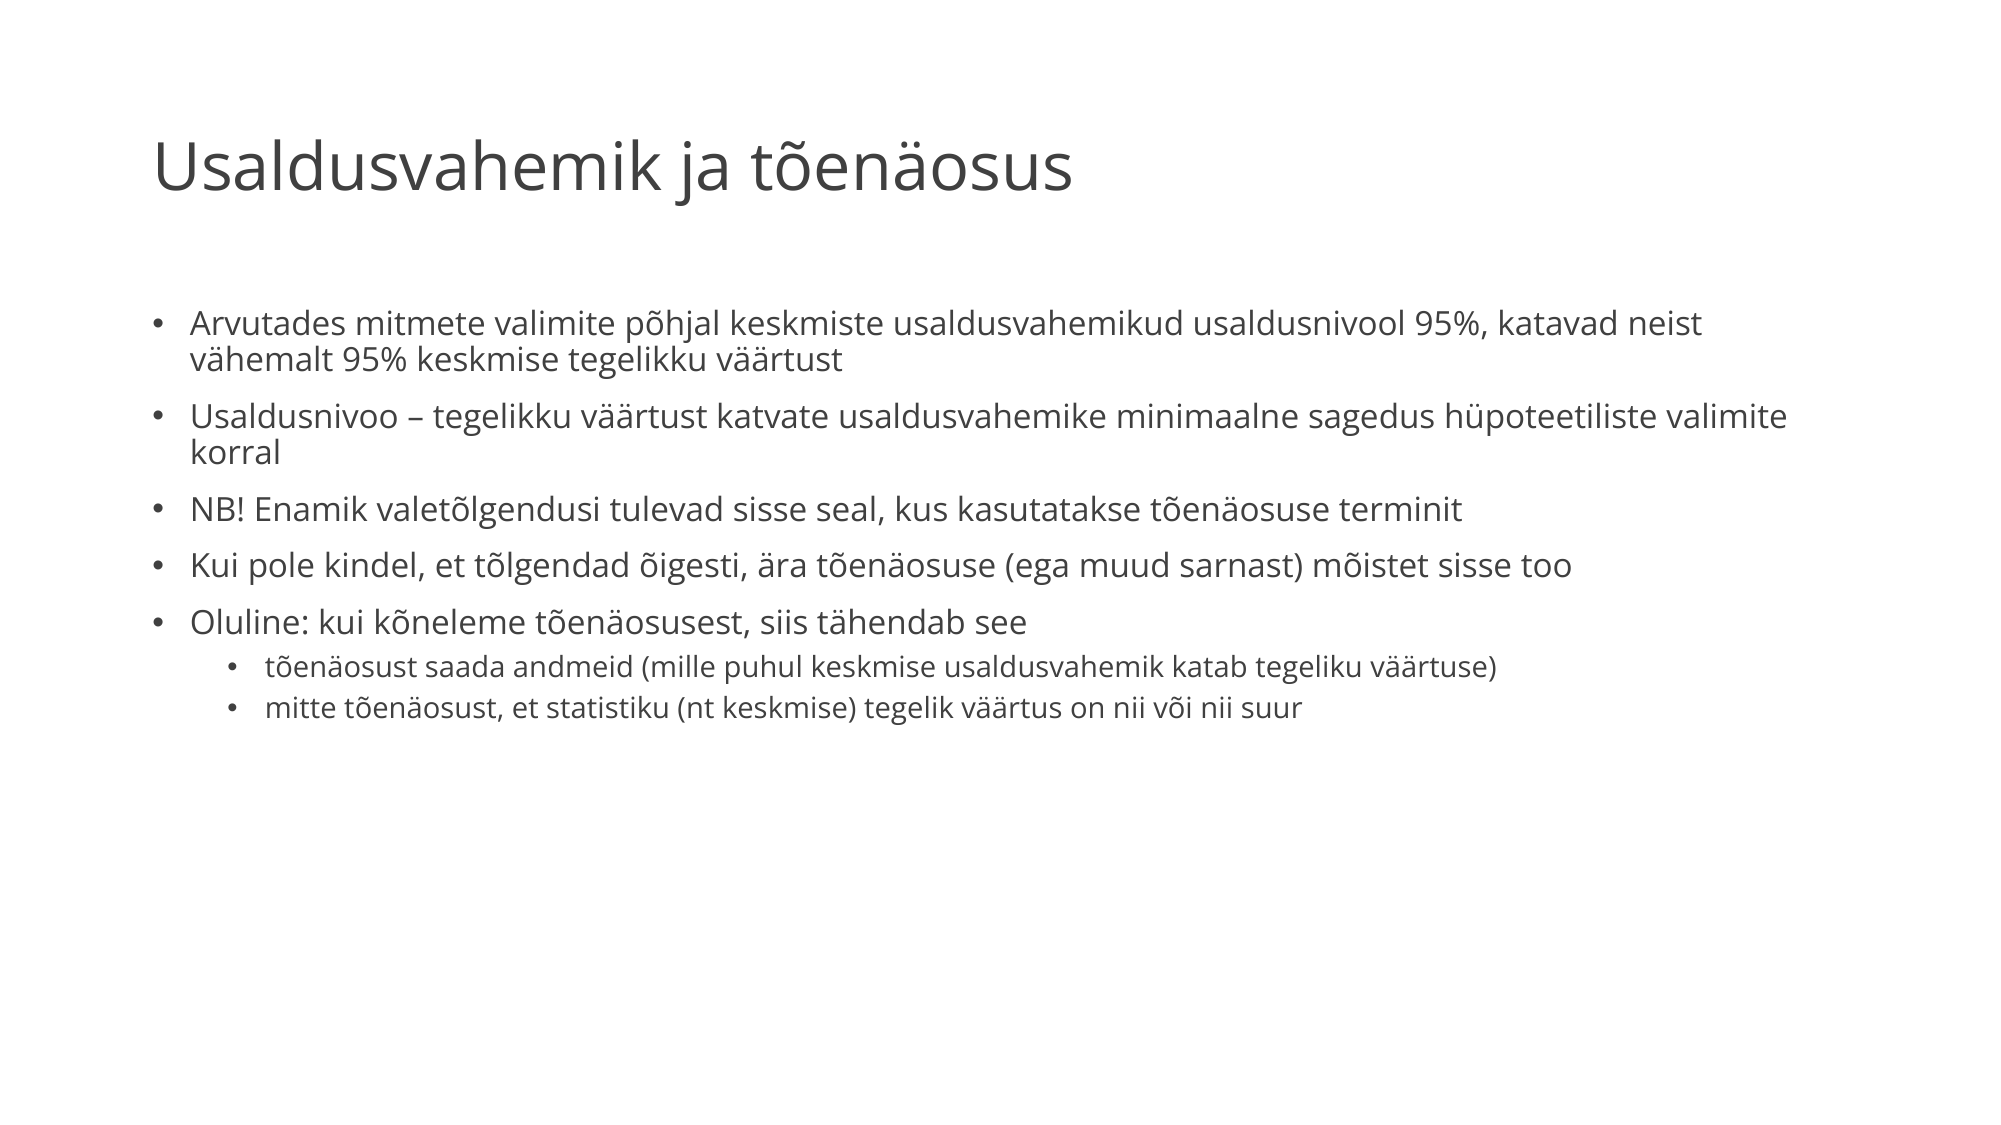

# Usaldusvahemik ja tõenäosus
Arvutades mitmete valimite põhjal keskmiste usaldusvahemikud usaldusnivool 95%, katavad neist vähemalt 95% keskmise tegelikku väärtust
Usaldusnivoo – tegelikku väärtust katvate usaldusvahemike minimaalne sagedus hüpoteetiliste valimite korral
NB! Enamik valetõlgendusi tulevad sisse seal, kus kasutatakse tõenäosuse terminit
Kui pole kindel, et tõlgendad õigesti, ära tõenäosuse (ega muud sarnast) mõistet sisse too
Oluline: kui kõneleme tõenäosusest, siis tähendab see
tõenäosust saada andmeid (mille puhul keskmise usaldusvahemik katab tegeliku väärtuse)
mitte tõenäosust, et statistiku (nt keskmise) tegelik väärtus on nii või nii suur